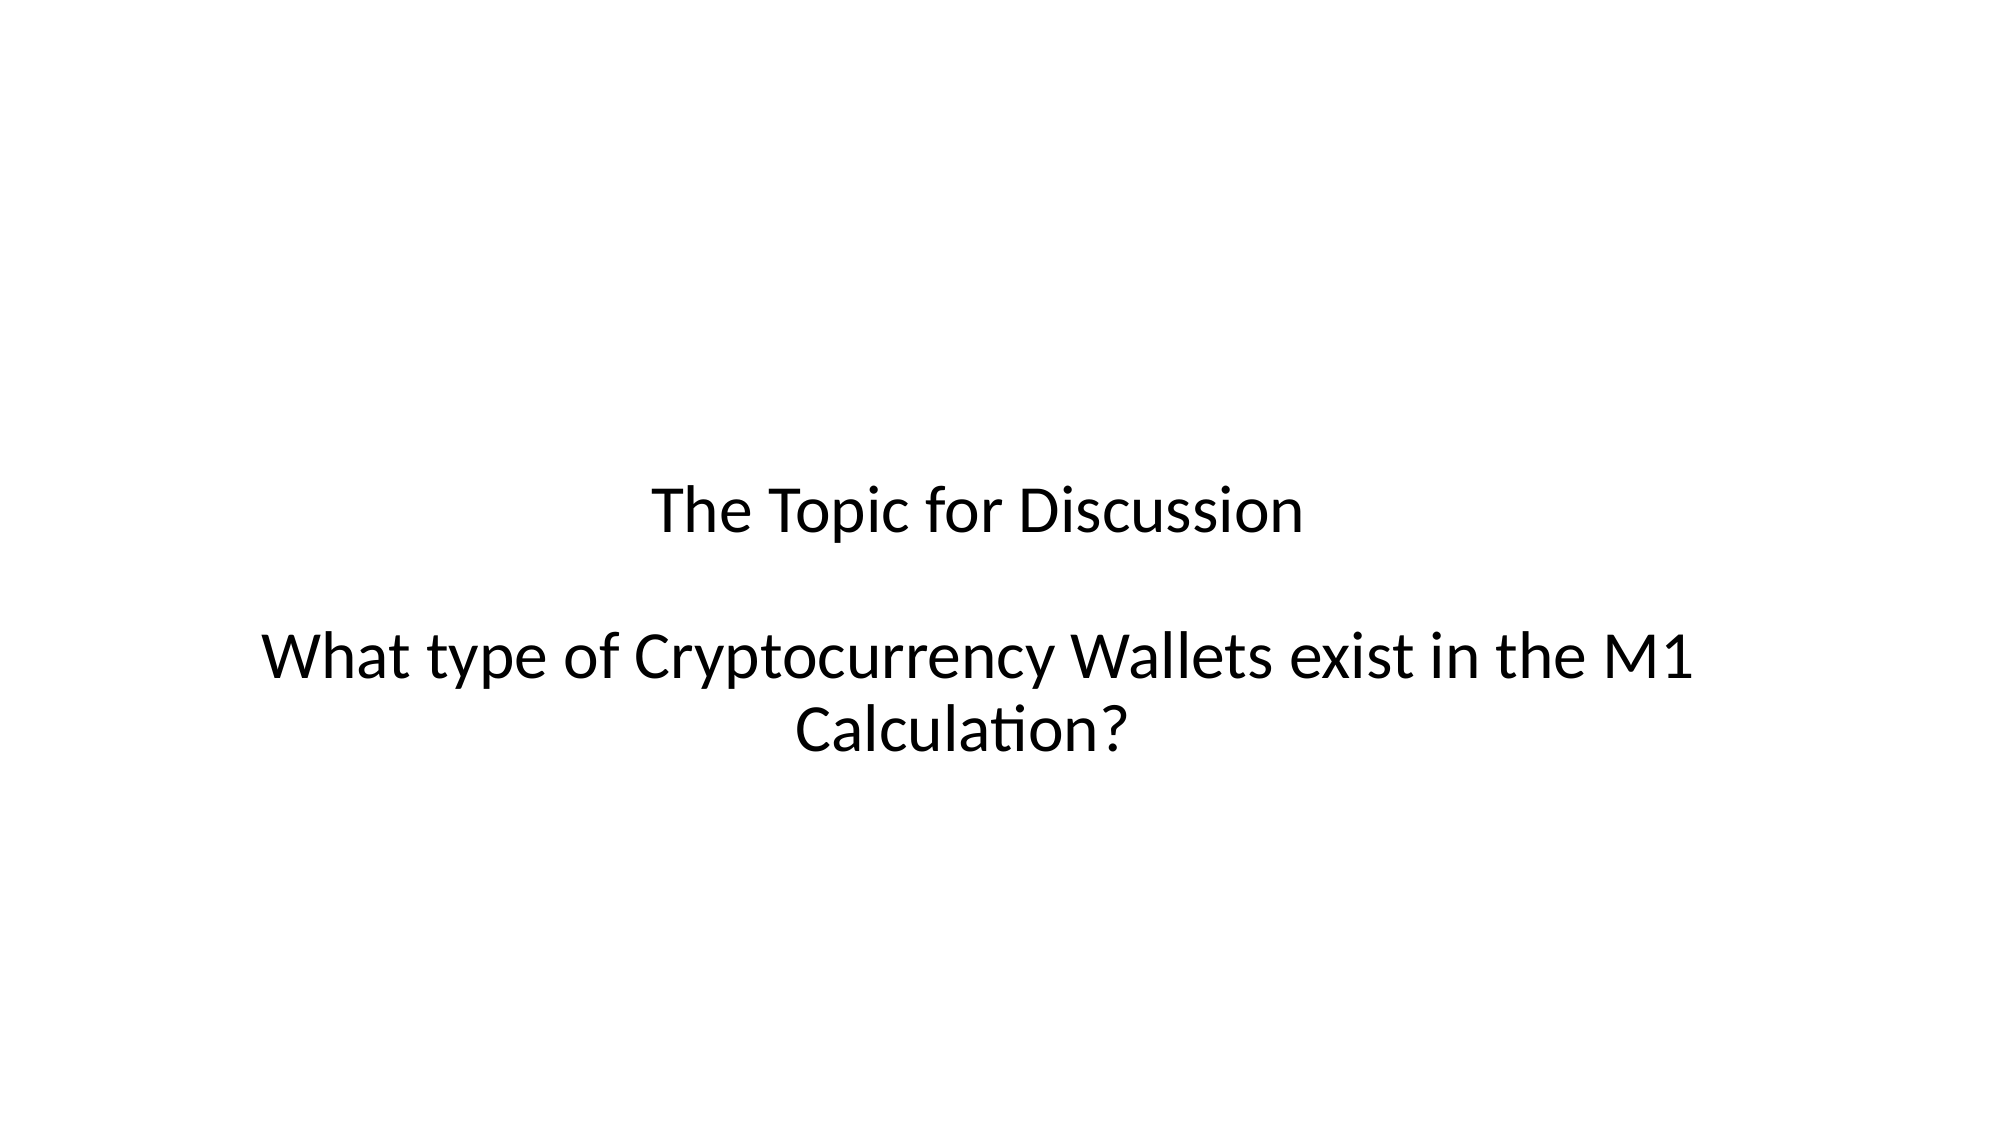

# The Topic for Discussion What type of Cryptocurrency Wallets exist in the M1 Calculation?